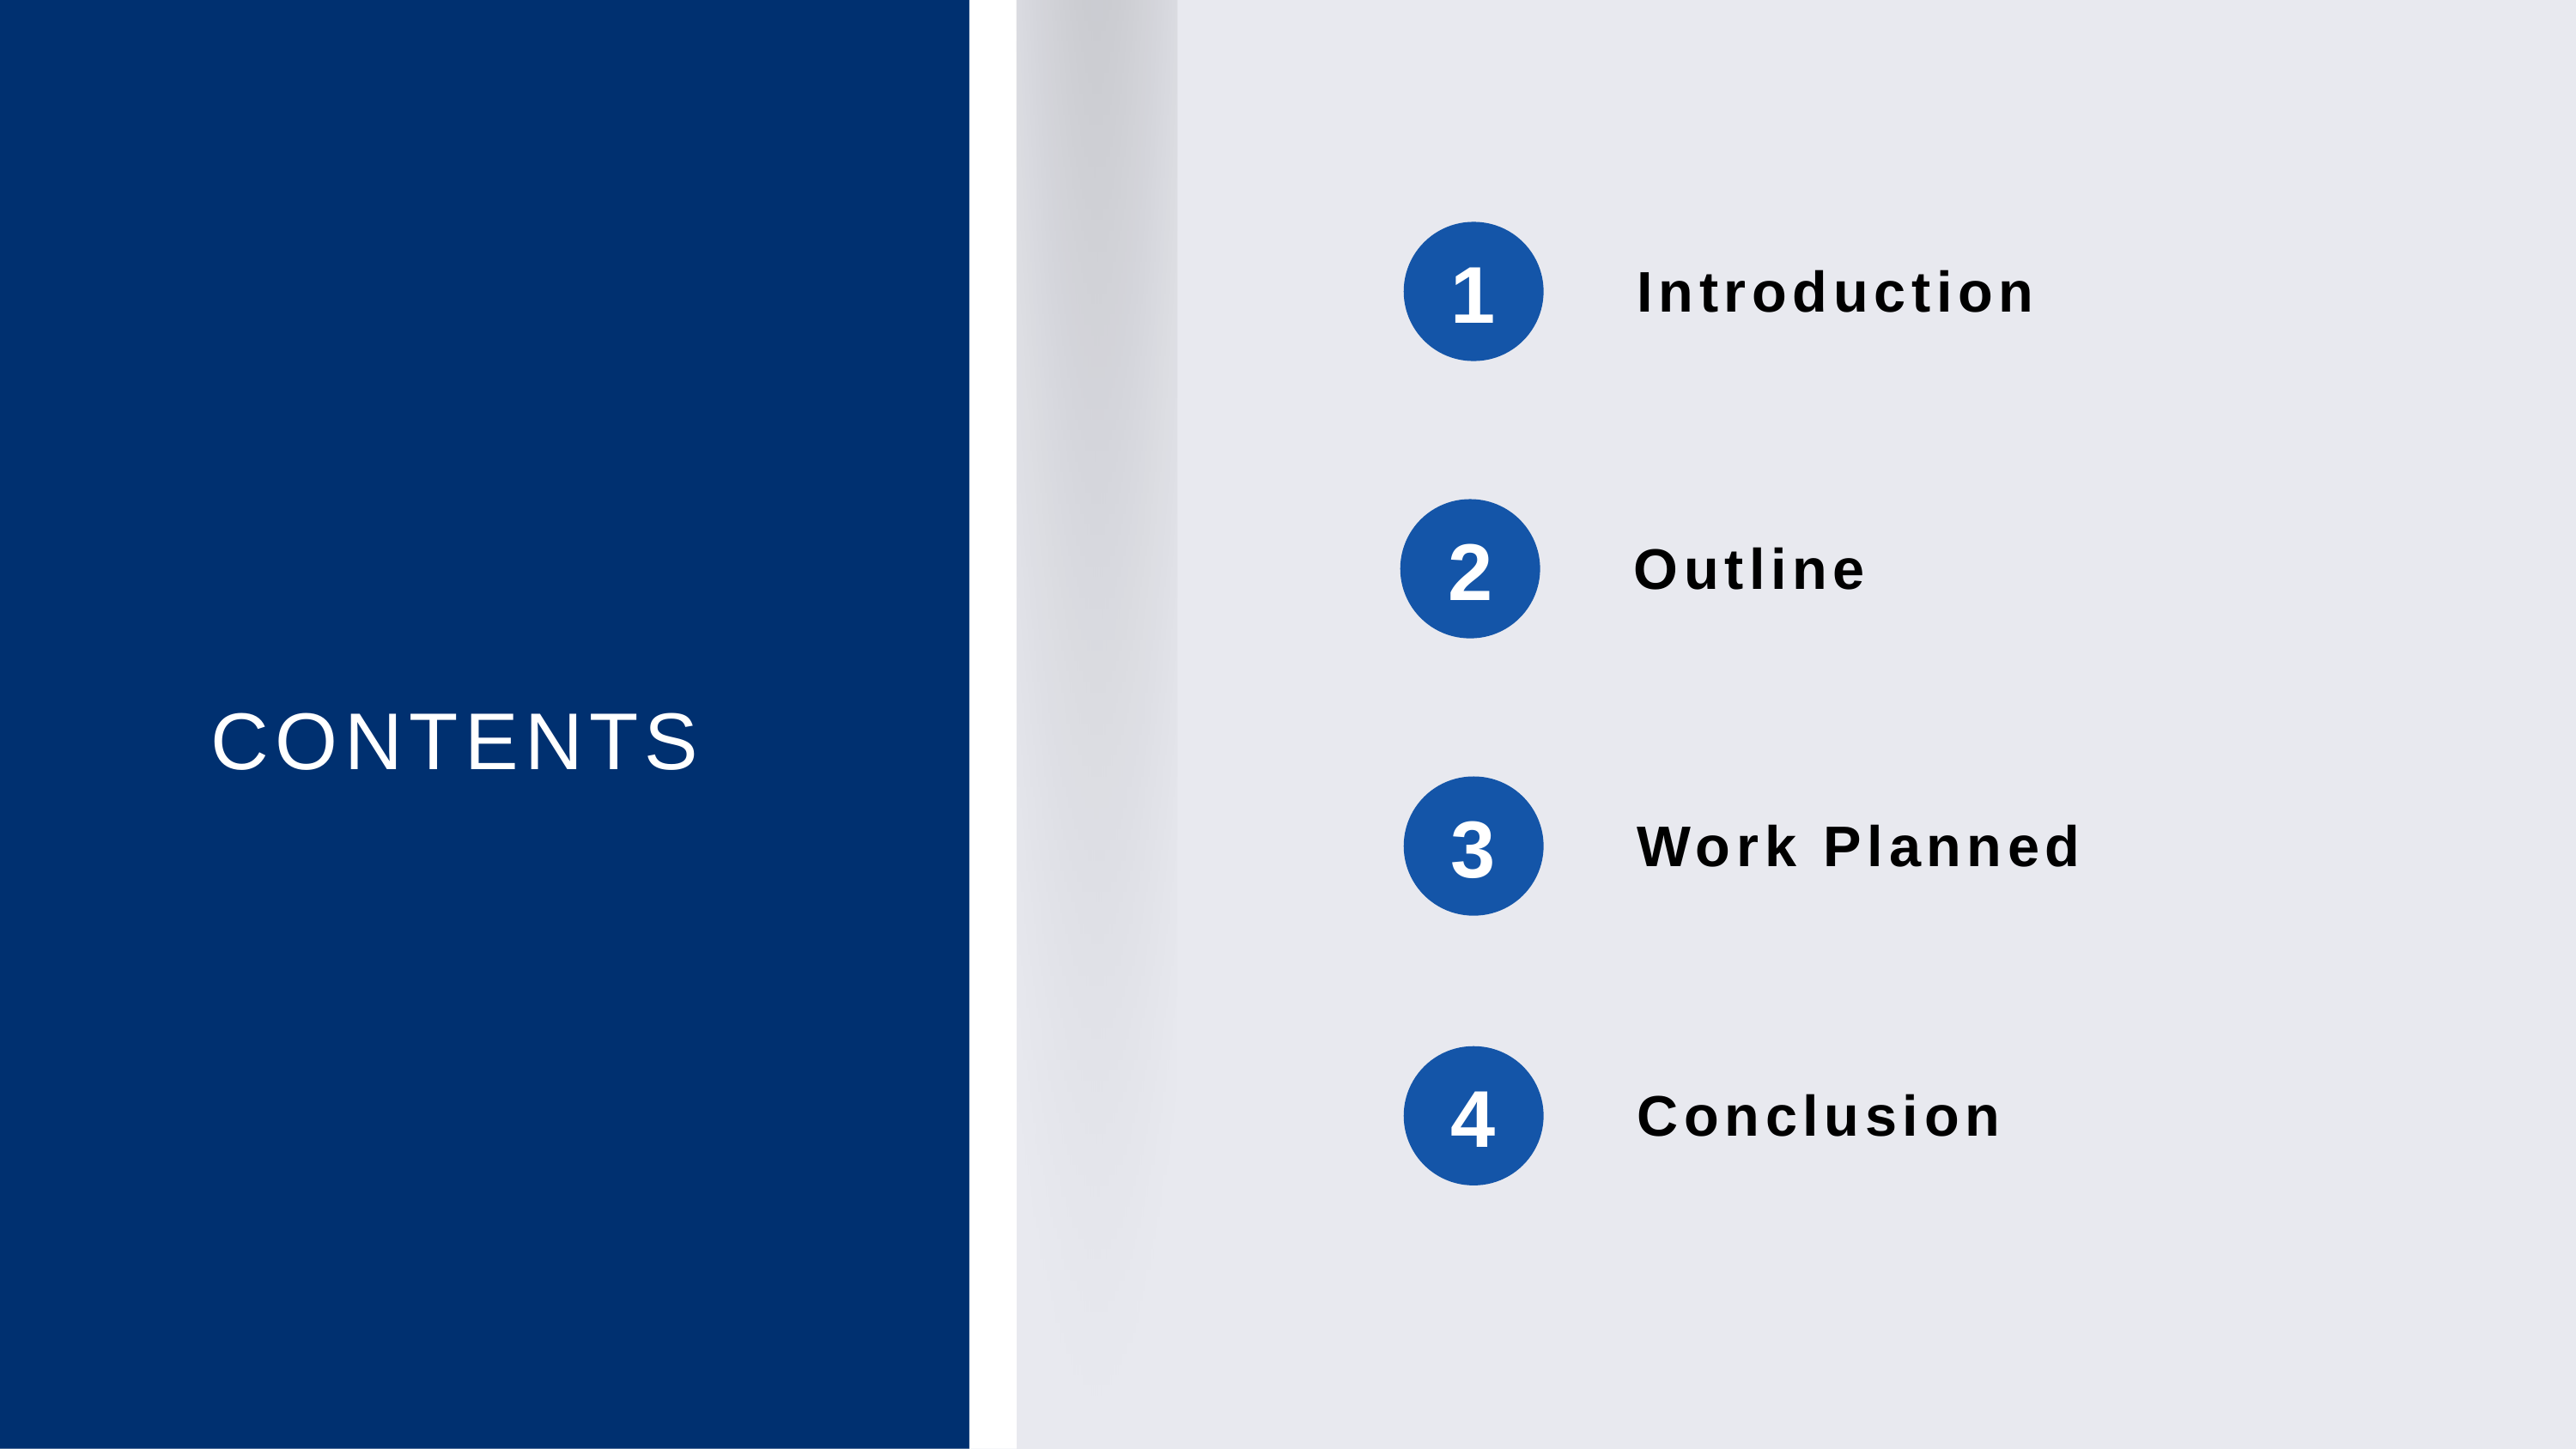

1
Introduction

2
Outline

CONTENTS

3
Work Planned

4
Conclusion